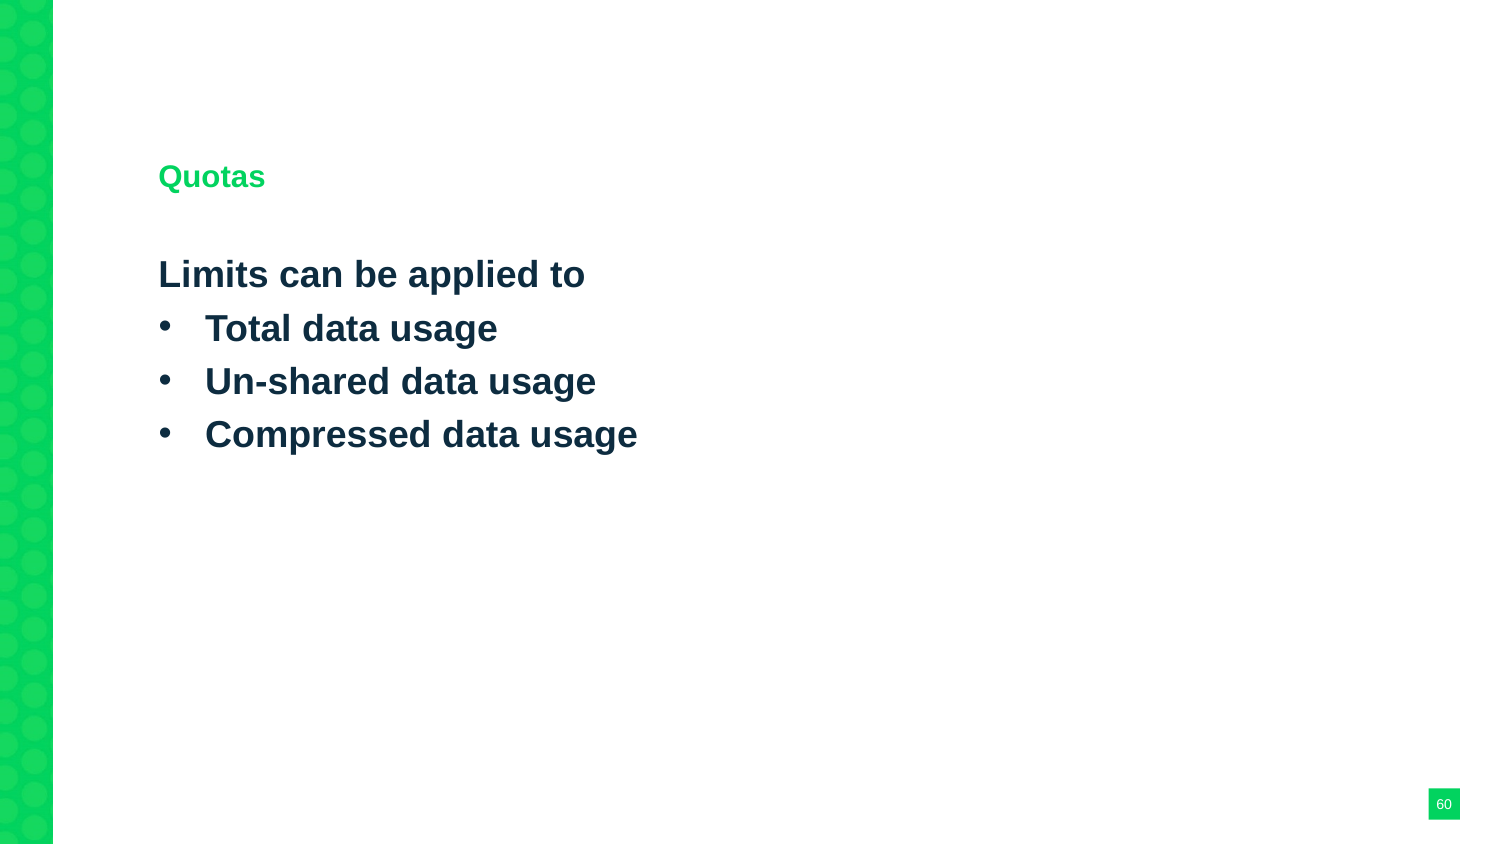

Advanced Features
Quotas
Limits can be applied to
Total data usage
Un-shared data usage
Compressed data usage
60